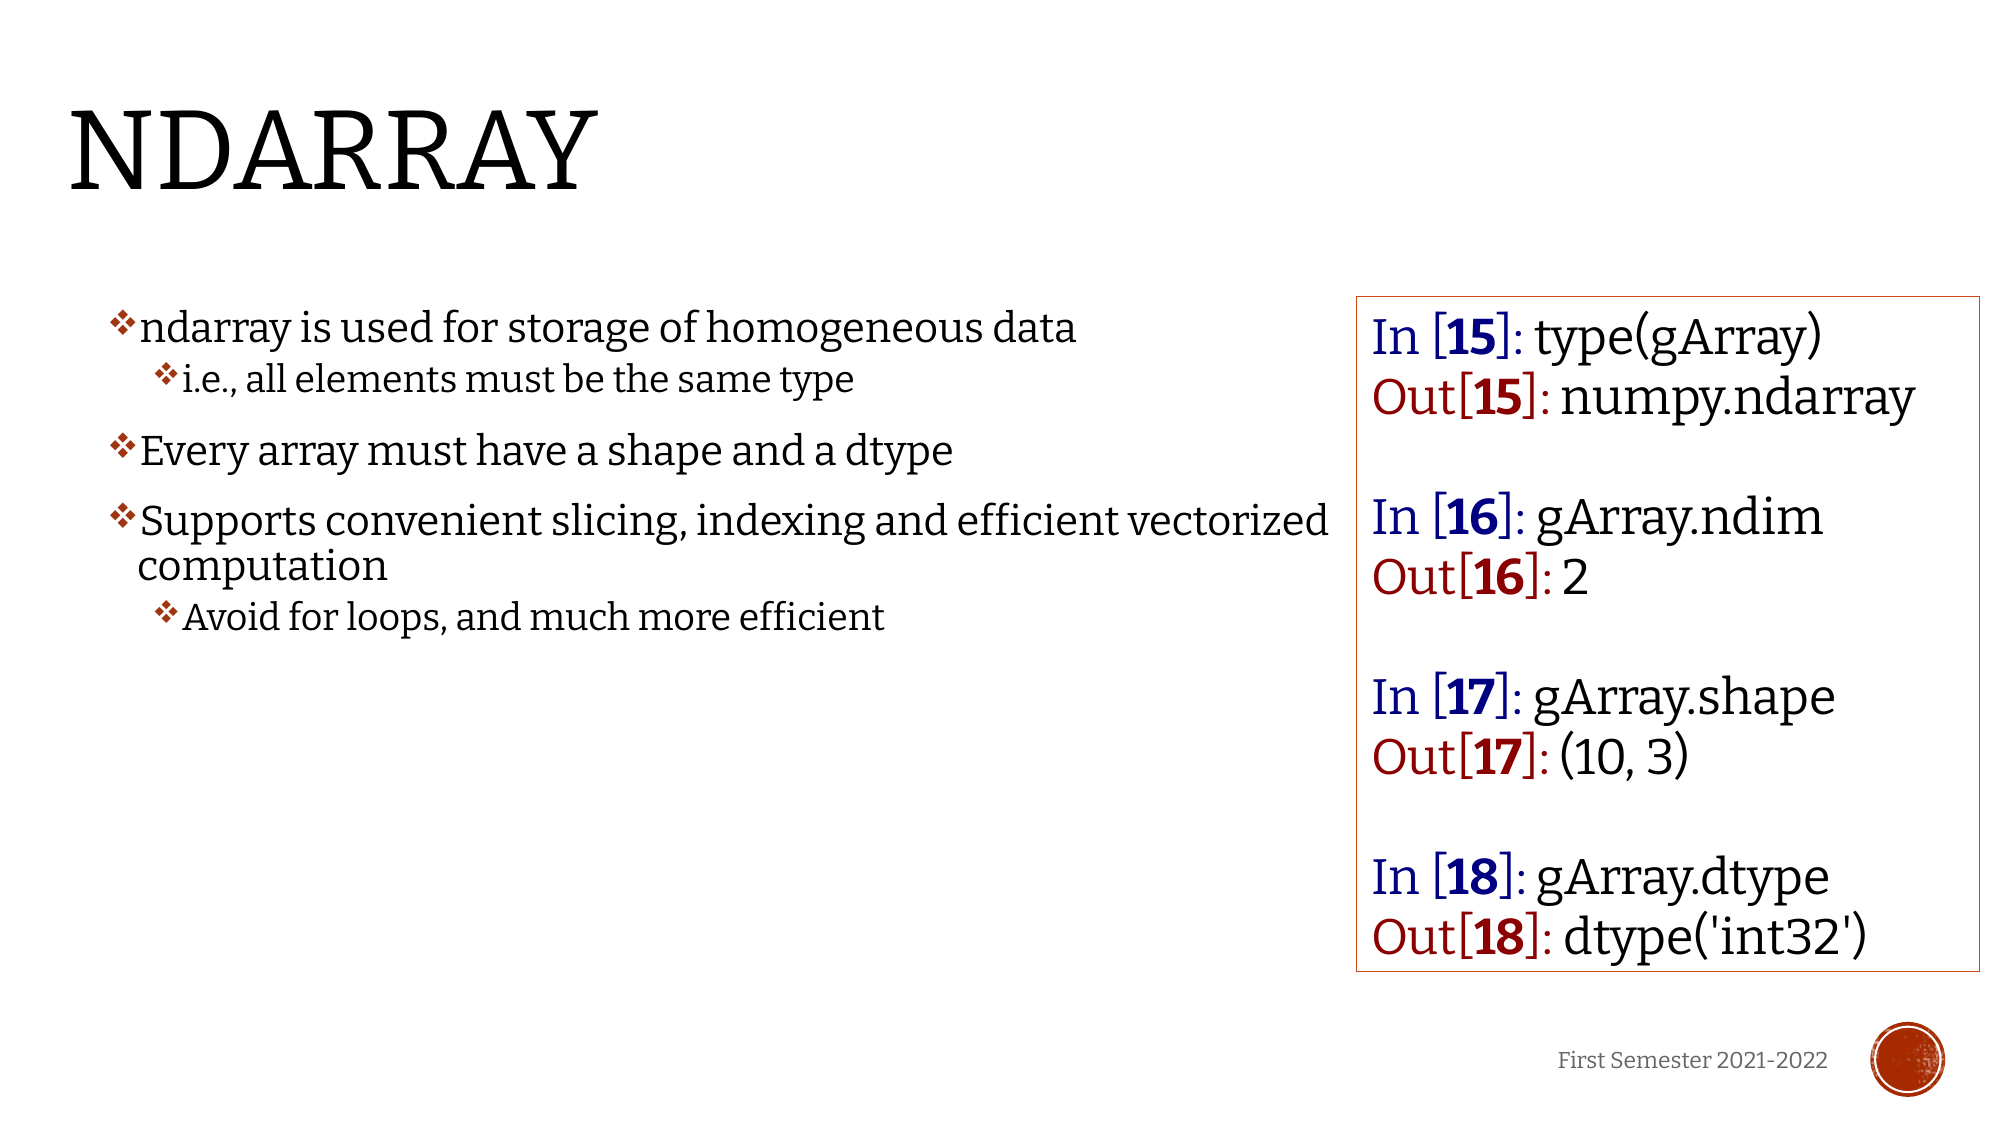

# ndarray
In [15]: type(gArray)
Out[15]: numpy.ndarray
In [16]: gArray.ndim
Out[16]: 2

In [17]: gArray.shape
Out[17]: (10, 3)

In [18]: gArray.dtype
Out[18]: dtype('int32')
ndarray is used for storage of homogeneous data
i.e., all elements must be the same type
Every array must have a shape and a dtype
Supports convenient slicing, indexing and efficient vectorized computation
Avoid for loops, and much more efficient
First Semester 2021-2022